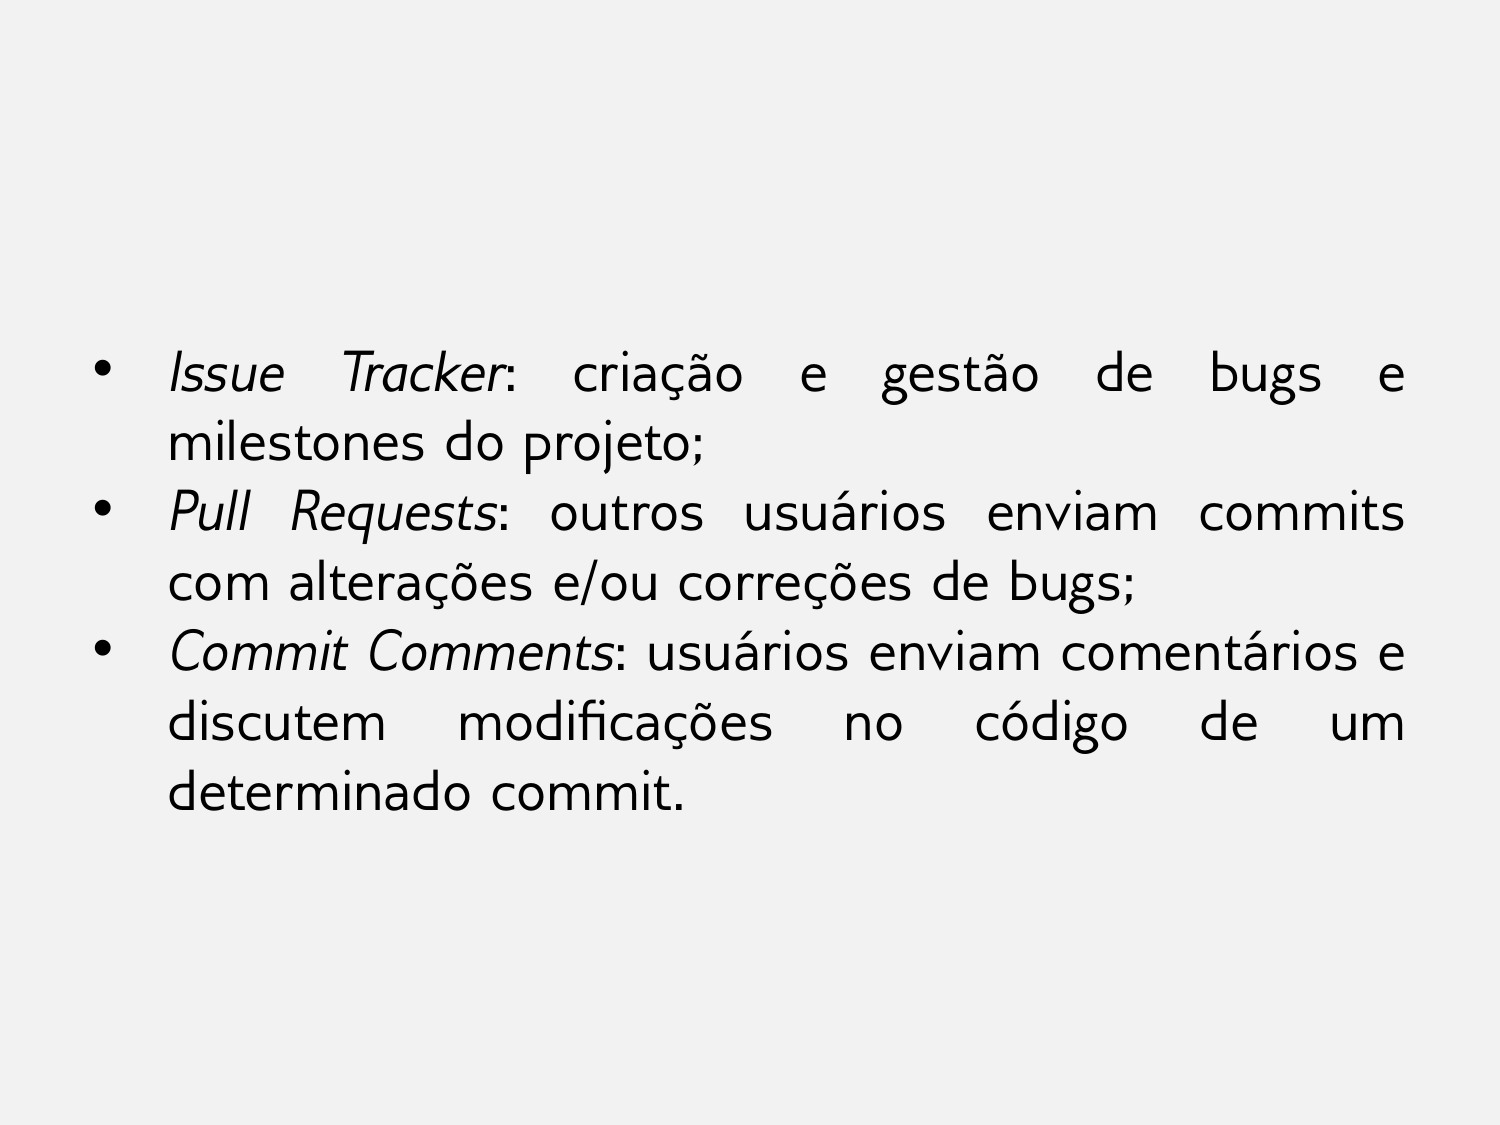

Issue Tracker: criação e gestão de bugs e milestones do projeto;
Pull Requests: outros usuários enviam commits com alterações e/ou correções de bugs;
Commit Comments: usuários enviam comentários e discutem modificações no código de um determinado commit.